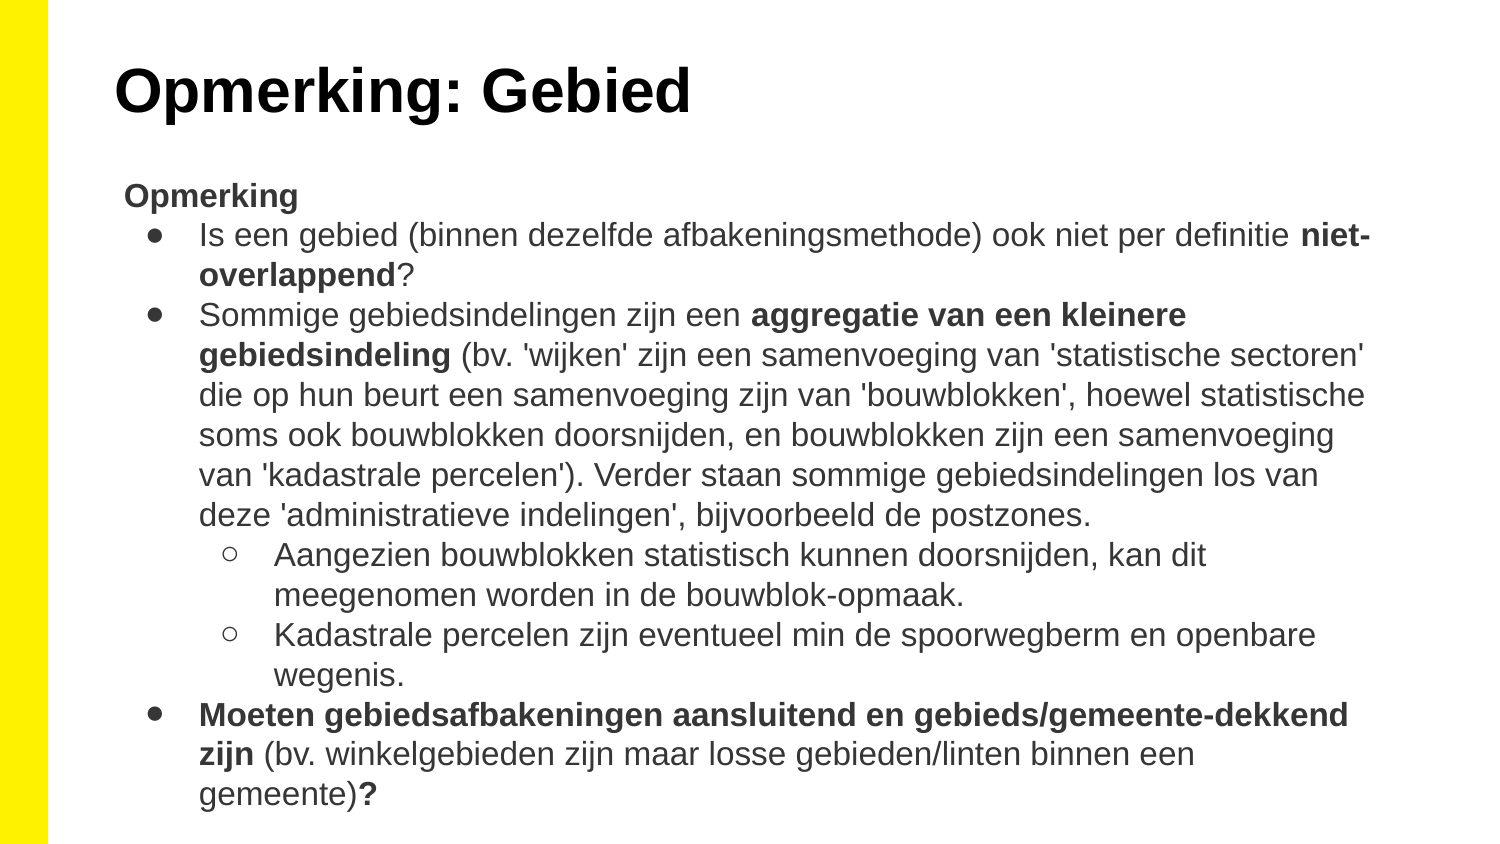

Opmerking: Gebied
Opmerking
Is een gebied (binnen dezelfde afbakeningsmethode) ook niet per definitie niet-overlappend?
Sommige gebiedsindelingen zijn een aggregatie van een kleinere gebiedsindeling (bv. 'wijken' zijn een samenvoeging van 'statistische sectoren' die op hun beurt een samenvoeging zijn van 'bouwblokken', hoewel statistische soms ook bouwblokken doorsnijden, en bouwblokken zijn een samenvoeging van 'kadastrale percelen'). Verder staan sommige gebiedsindelingen los van deze 'administratieve indelingen', bijvoorbeeld de postzones.
Aangezien bouwblokken statistisch kunnen doorsnijden, kan dit meegenomen worden in de bouwblok-opmaak.
Kadastrale percelen zijn eventueel min de spoorwegberm en openbare wegenis.
Moeten gebiedsafbakeningen aansluitend en gebieds/gemeente-dekkend zijn (bv. winkelgebieden zijn maar losse gebieden/linten binnen een gemeente)?